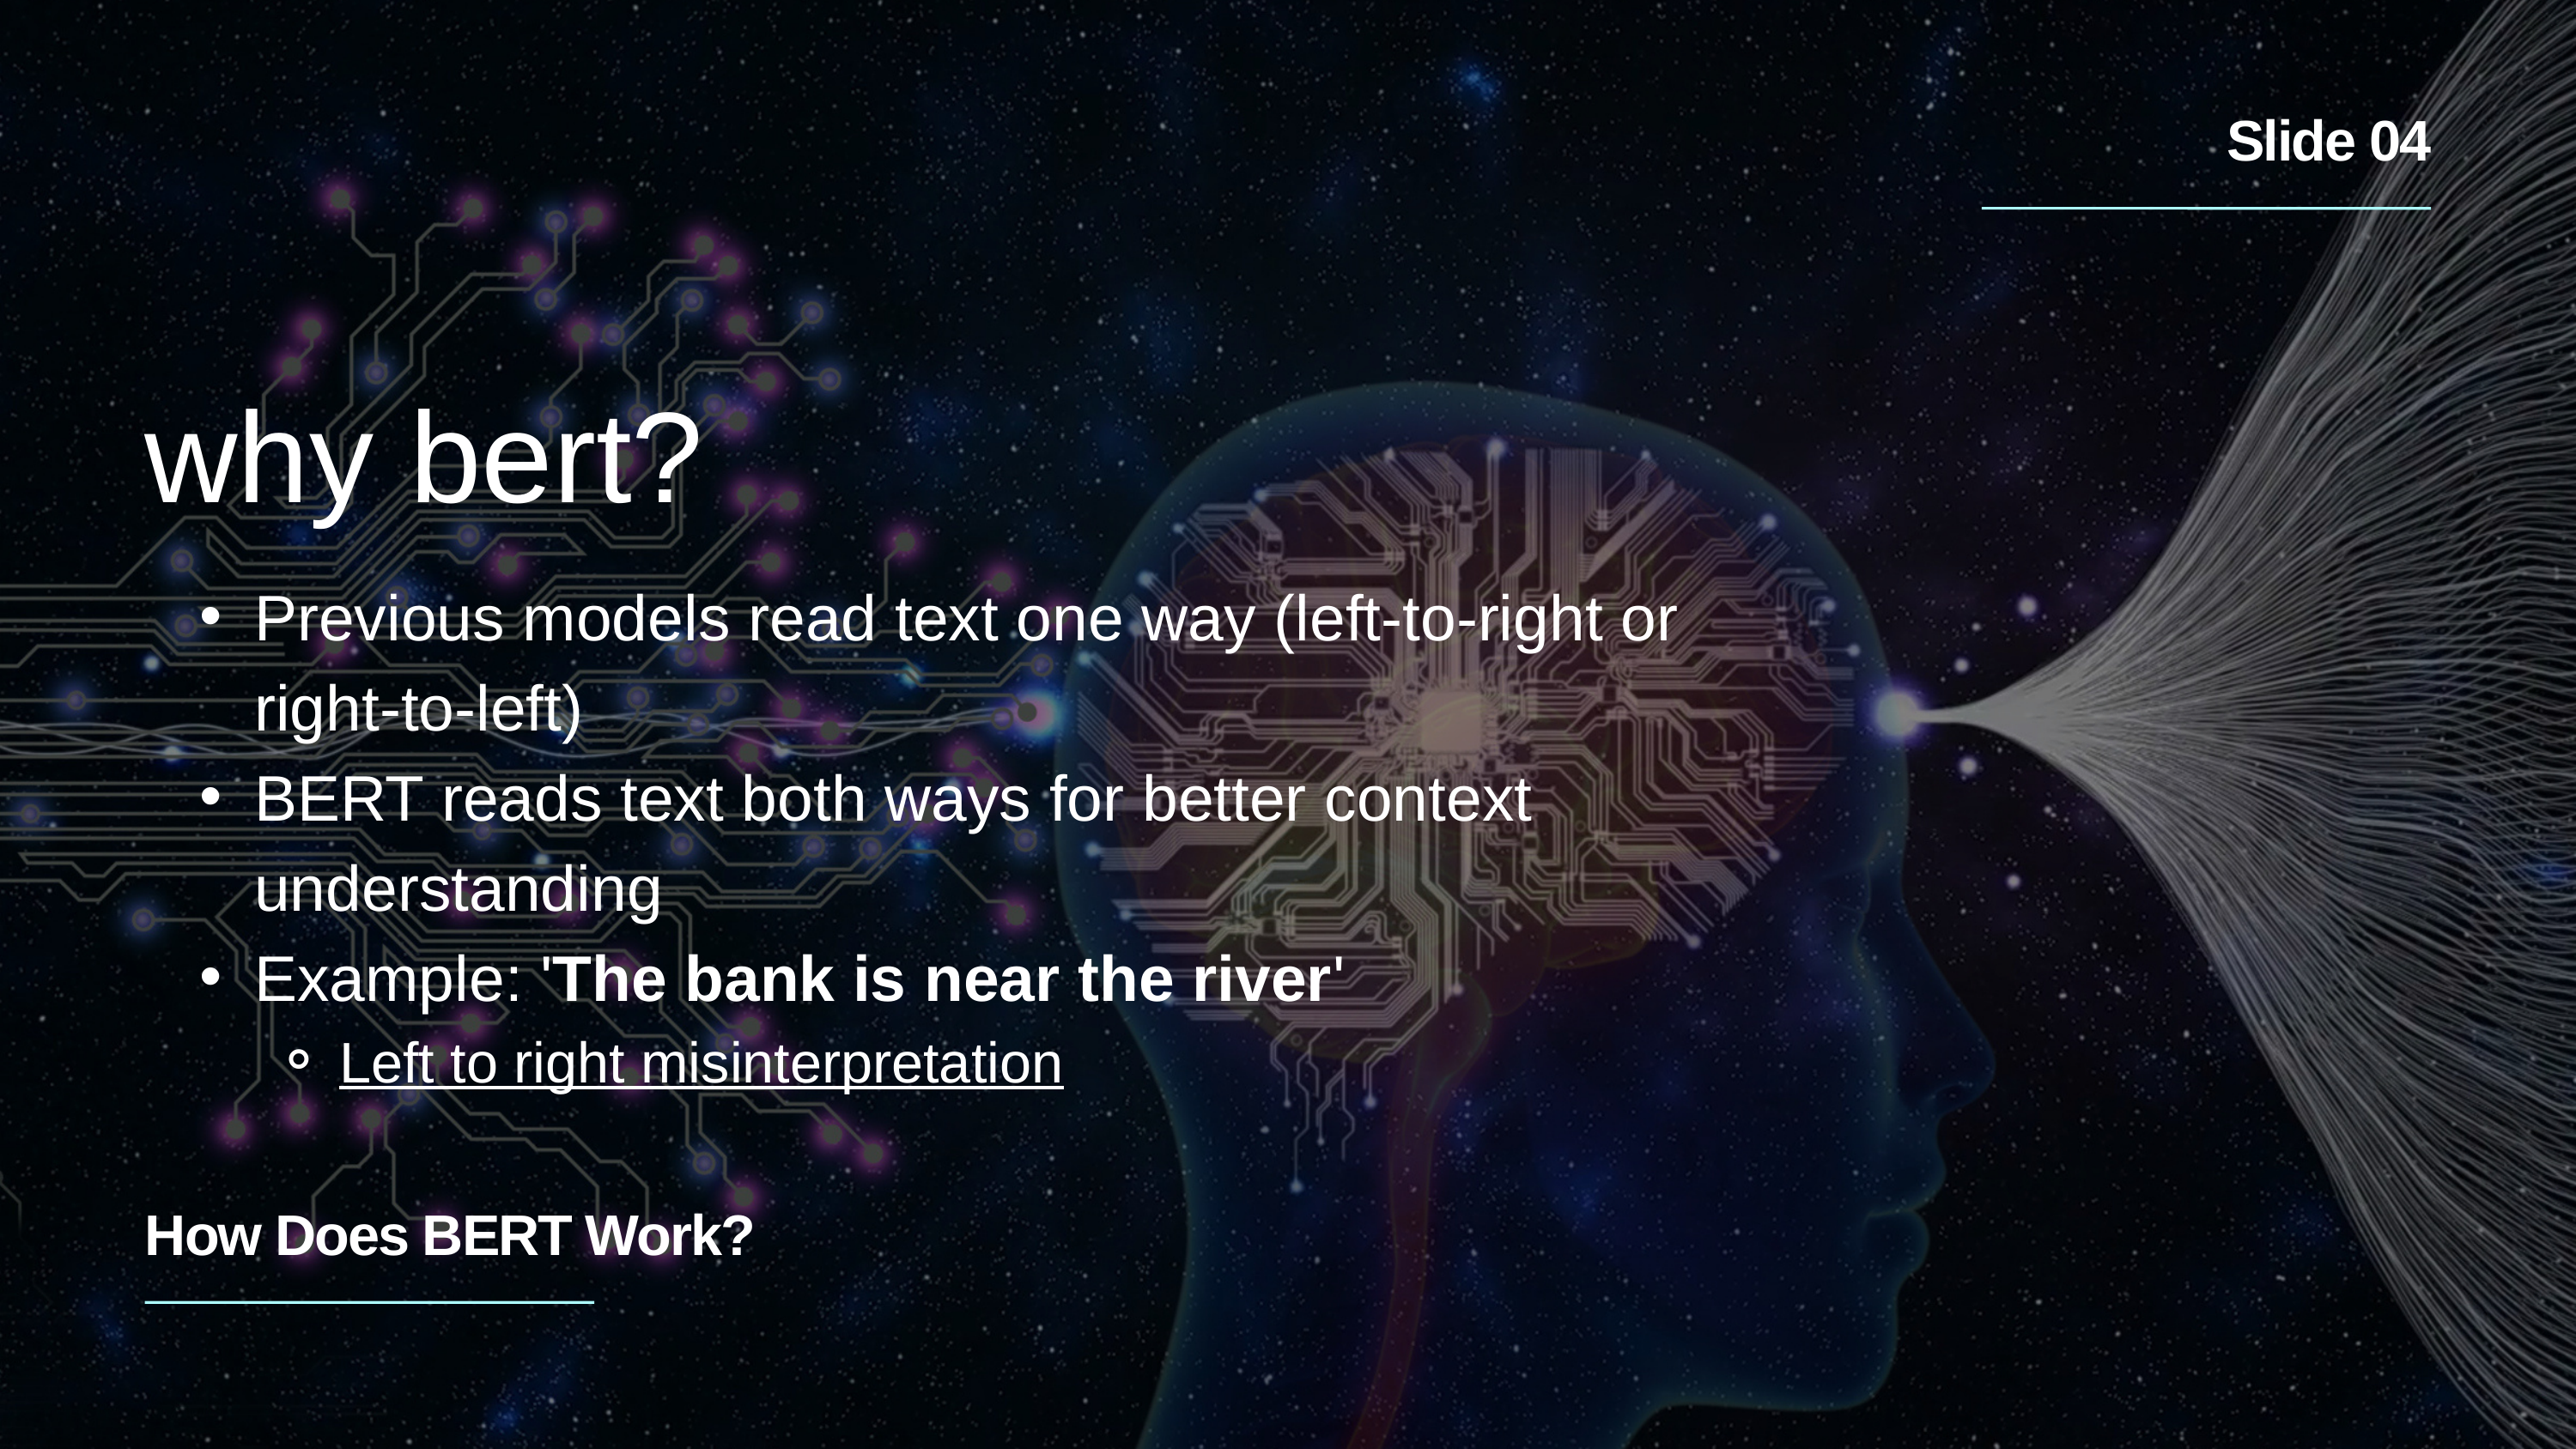

Slide 04

why bert?
Previous models read text one way (left-to-right or right-to-left)
BERT reads text both ways for better context understanding
Example: 'The bank is near the river'
Left to right misinterpretation
How Does BERT Work?